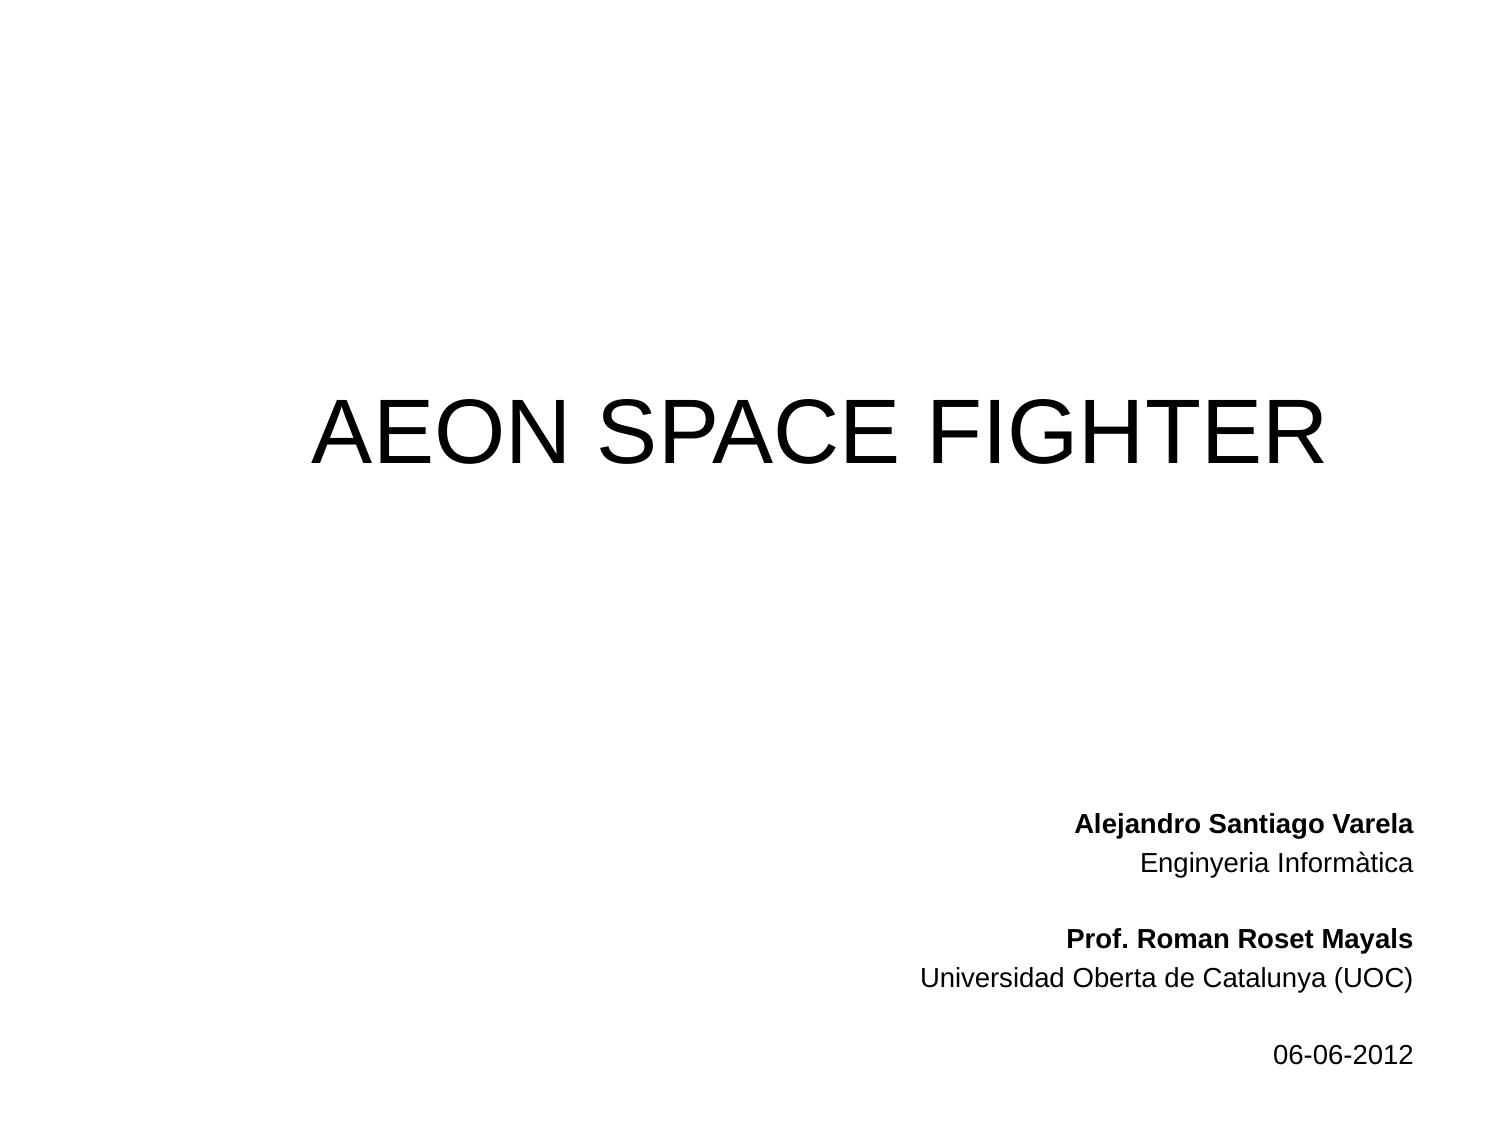

# AEON SPACE FIGHTER
Alejandro Santiago Varela
Enginyeria Informàtica

Prof. Roman Roset Mayals
Universidad Oberta de Catalunya (UOC)

06-06-2012